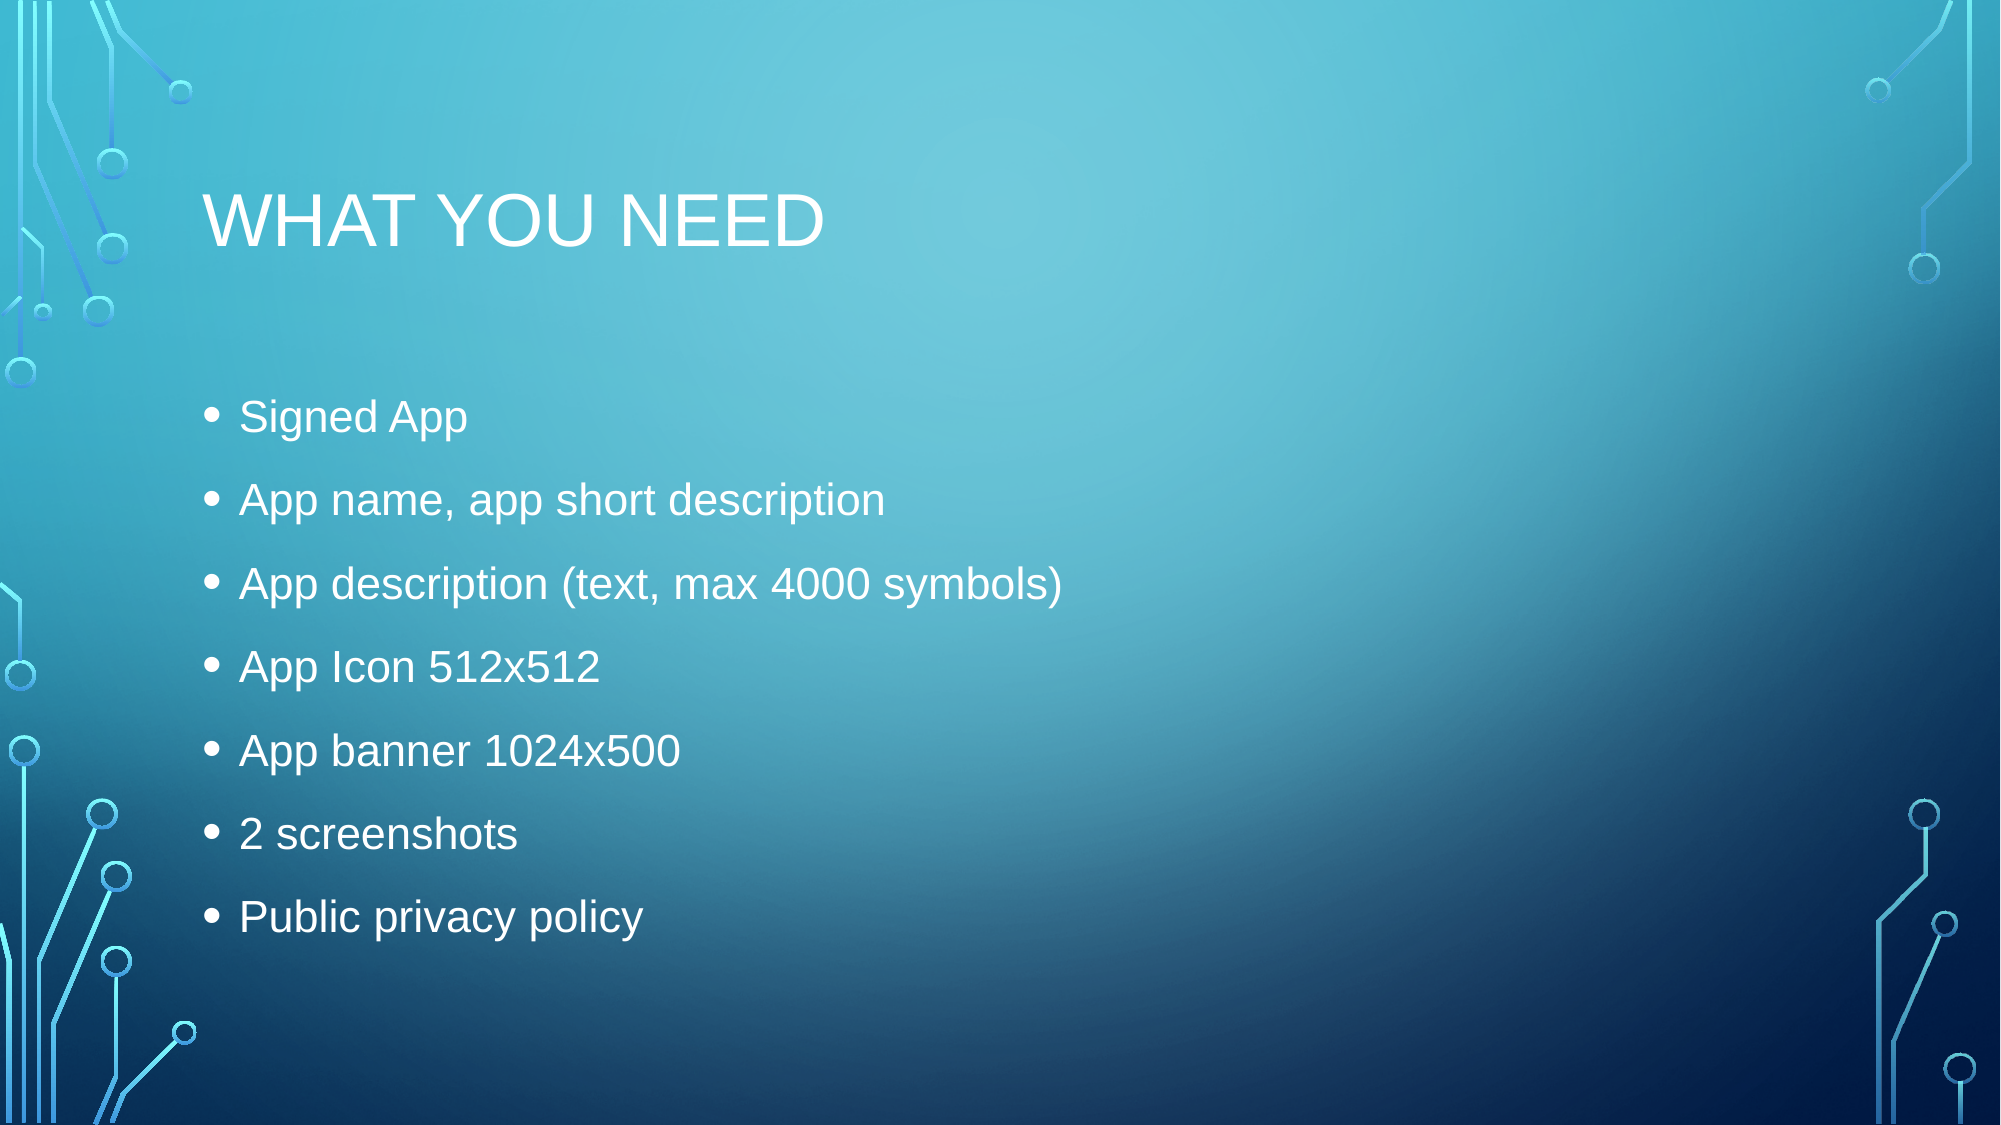

# What you need
Signed App
App name, app short description
App description (text, max 4000 symbols)
App Icon 512x512
App banner 1024x500
2 screenshots
Public privacy policy